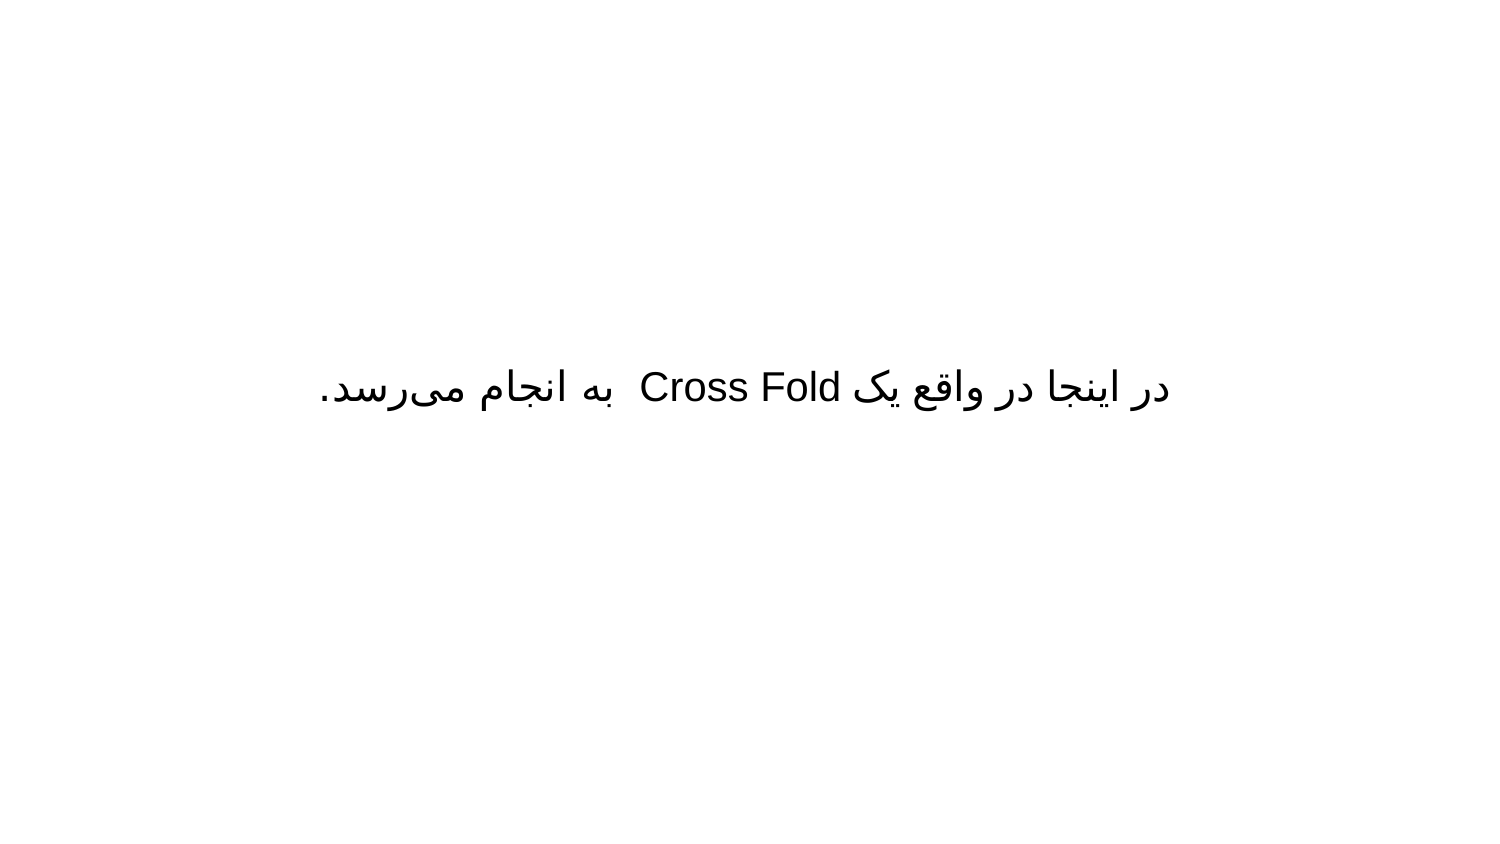

# در اینجا در واقع یک Cross Fold  به انجام می‌رسد.